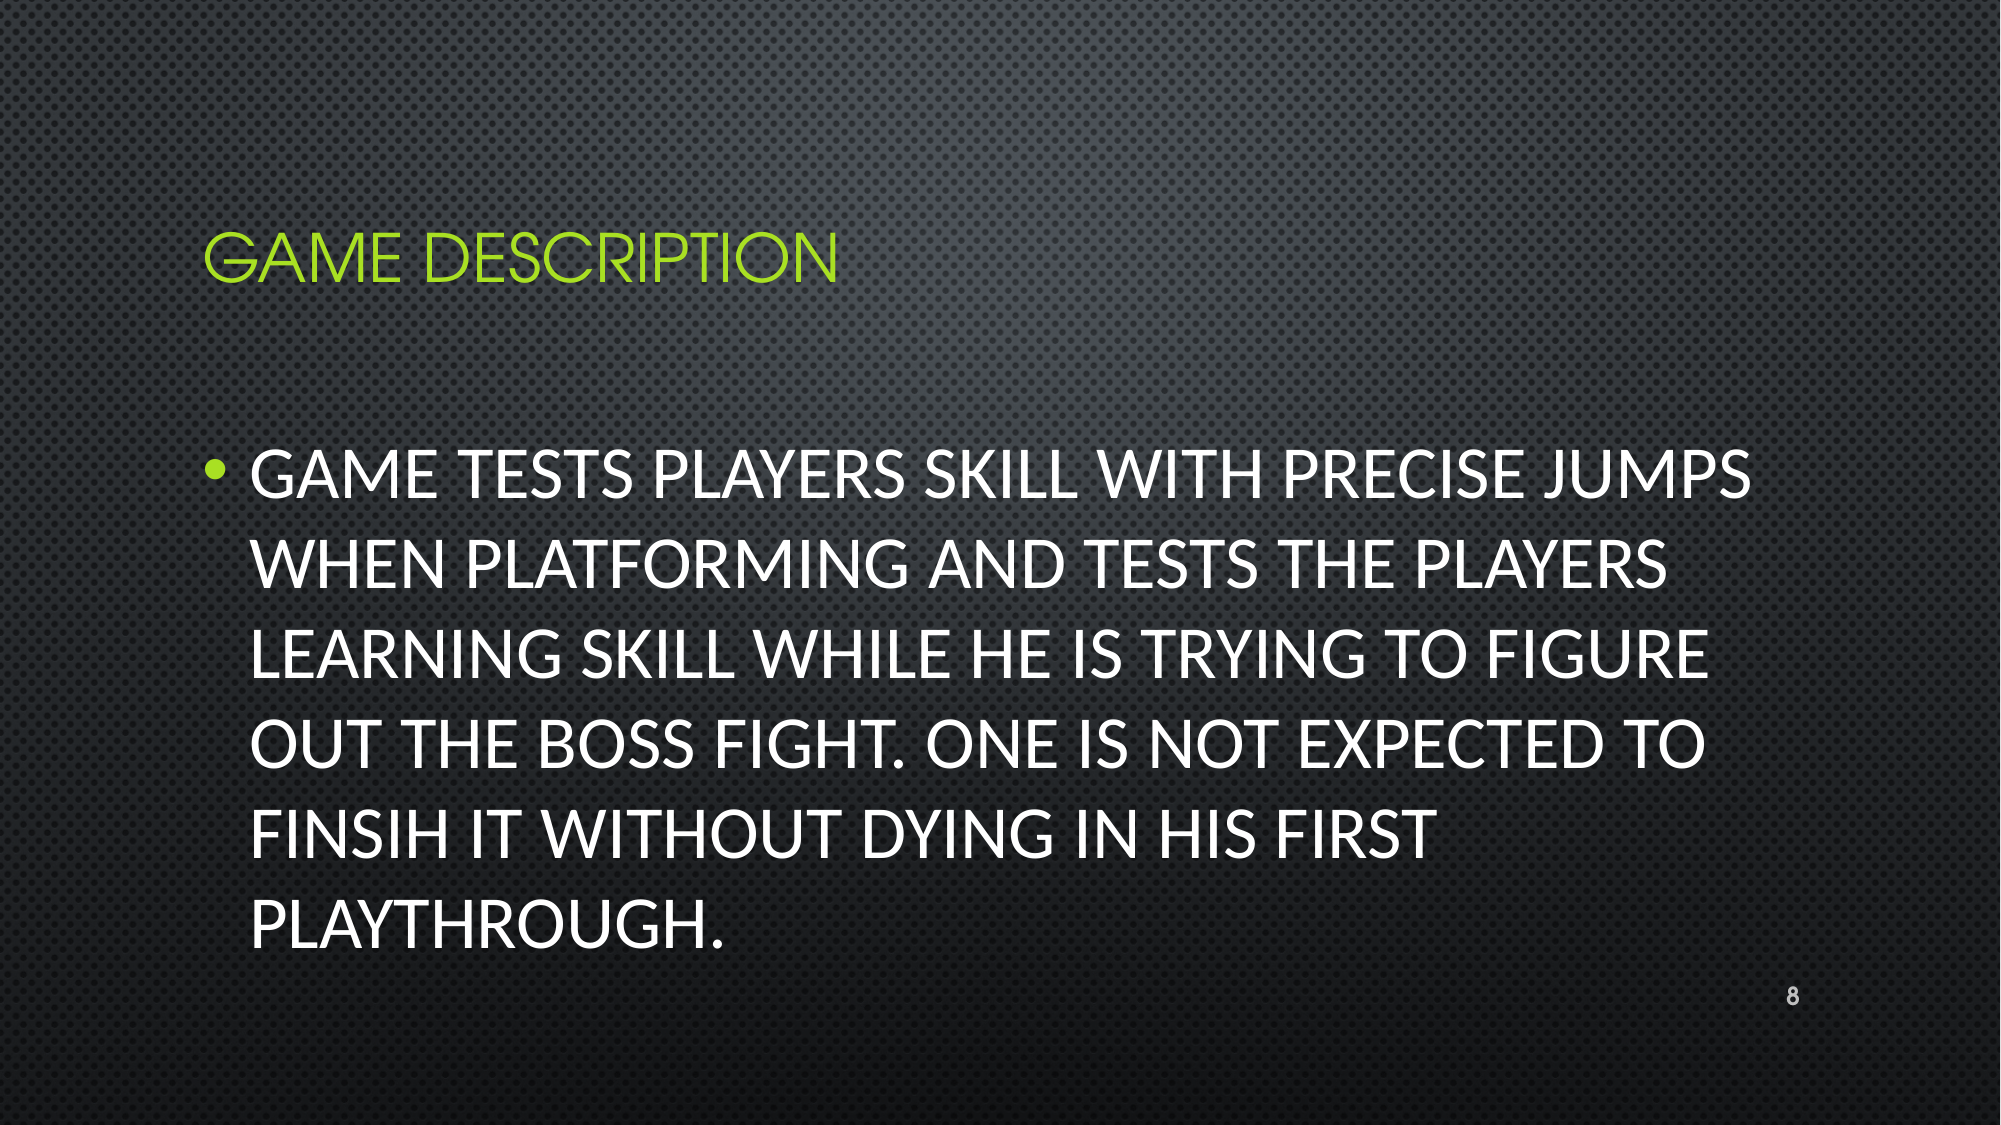

# GAME DESCRIPTION
Game tests players skill with precise jumps when platforming and tests the players learning skill while he is trying to figure out the boss fight. One is not expected to finsih it without dying in his first playthrough.
8